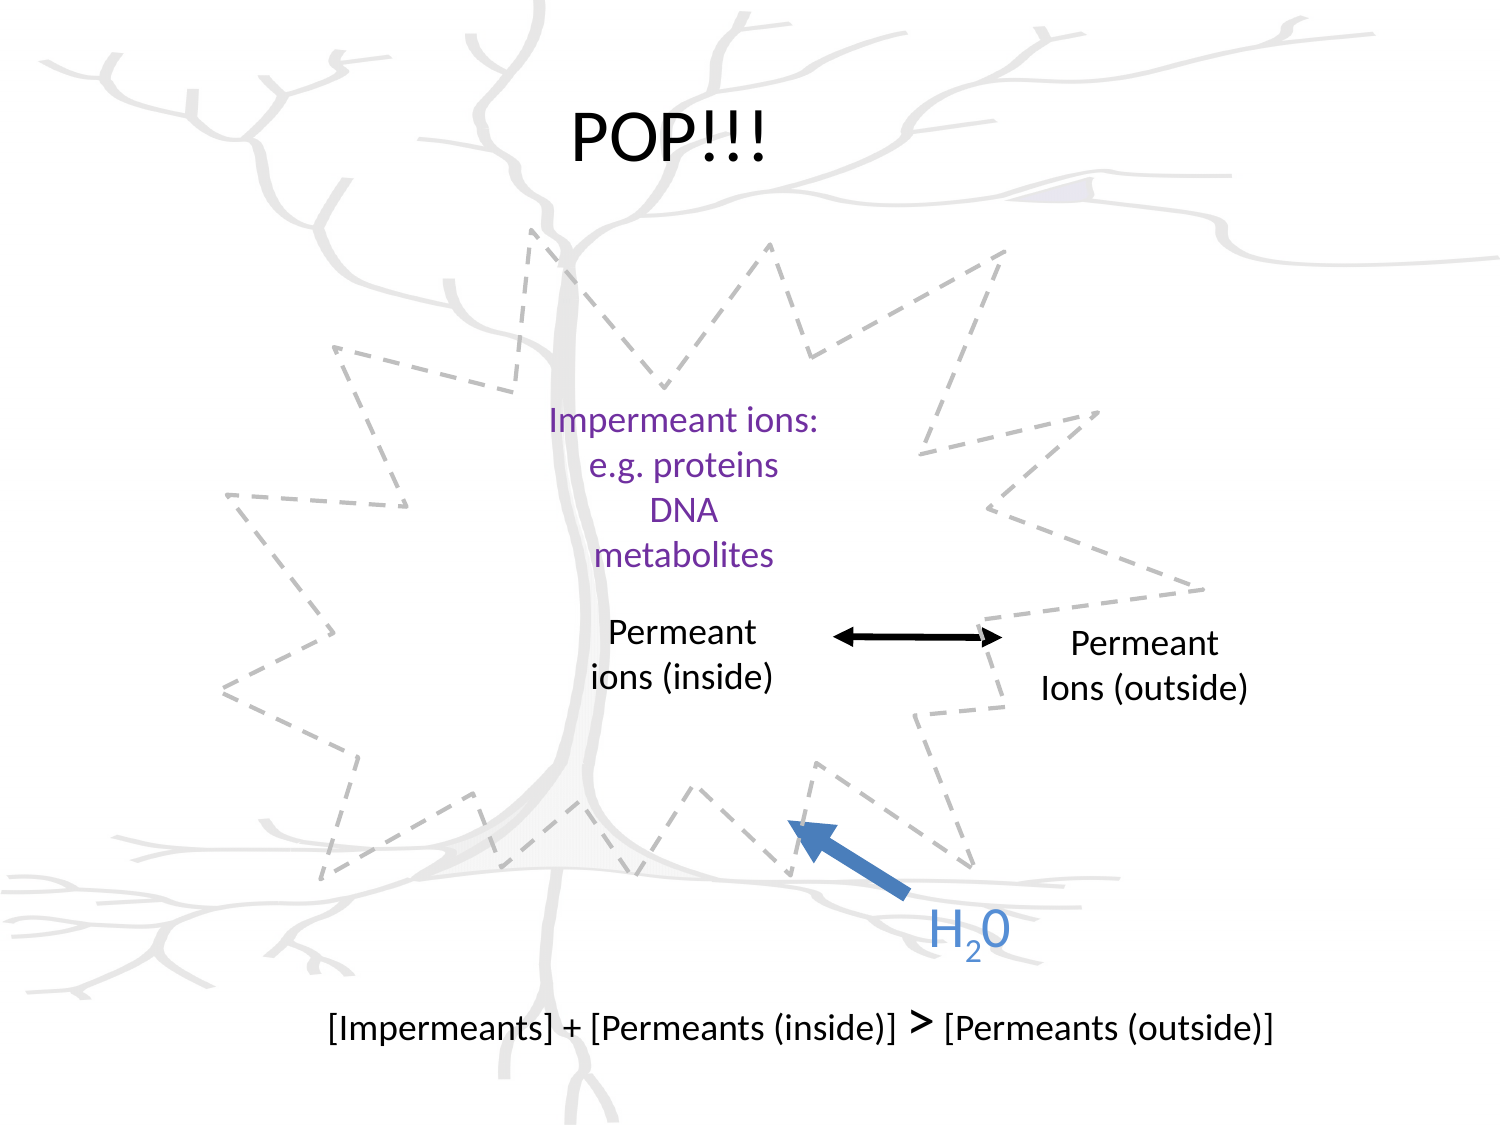

POP!!!

Impermeant ions:
e.g. proteins
DNA
metabolites
Permeant
ions (inside)
Permeant
Ions (outside)
H20
[Impermeants] + [Permeants (inside)] > [Permeants (outside)]